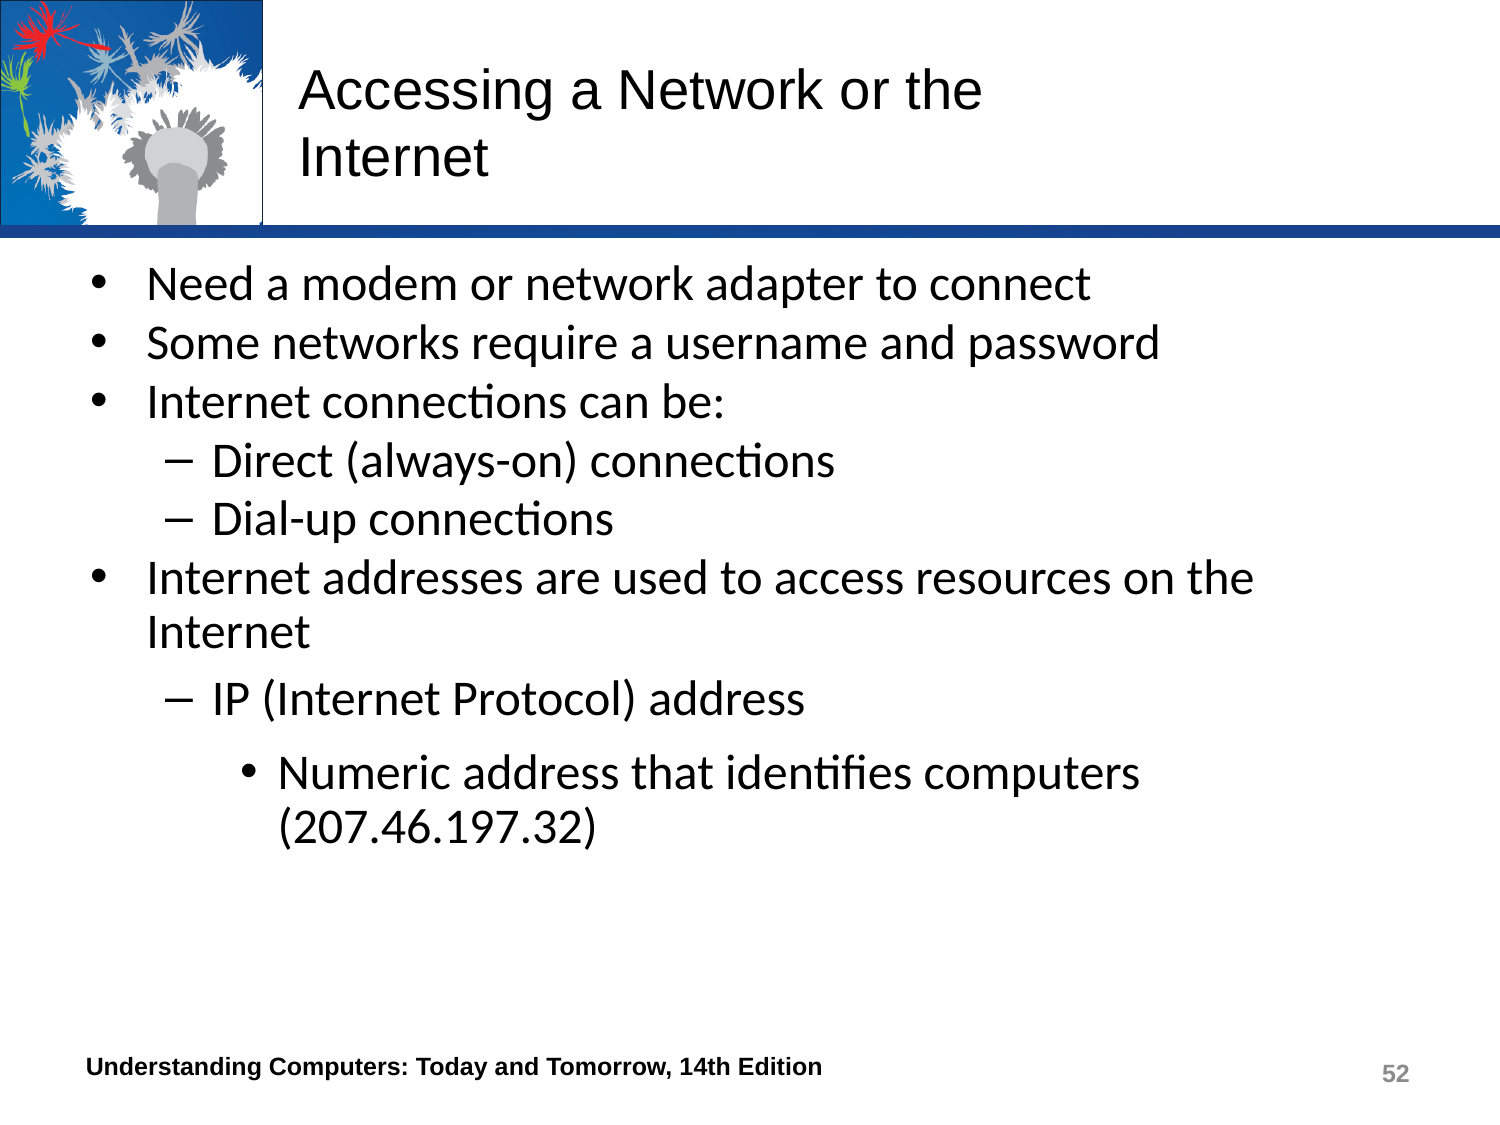

# Accessing a Network or the Internet
Need a modem or network adapter to connect
Some networks require a username and password
Internet connections can be:
Direct (always-on) connections
Dial-up connections
Internet addresses are used to access resources on the Internet
IP (Internet Protocol) address
Numeric address that identifies computers (207.46.197.32)

Understanding Computers: Today and Tomorrow, 14th Edition
52